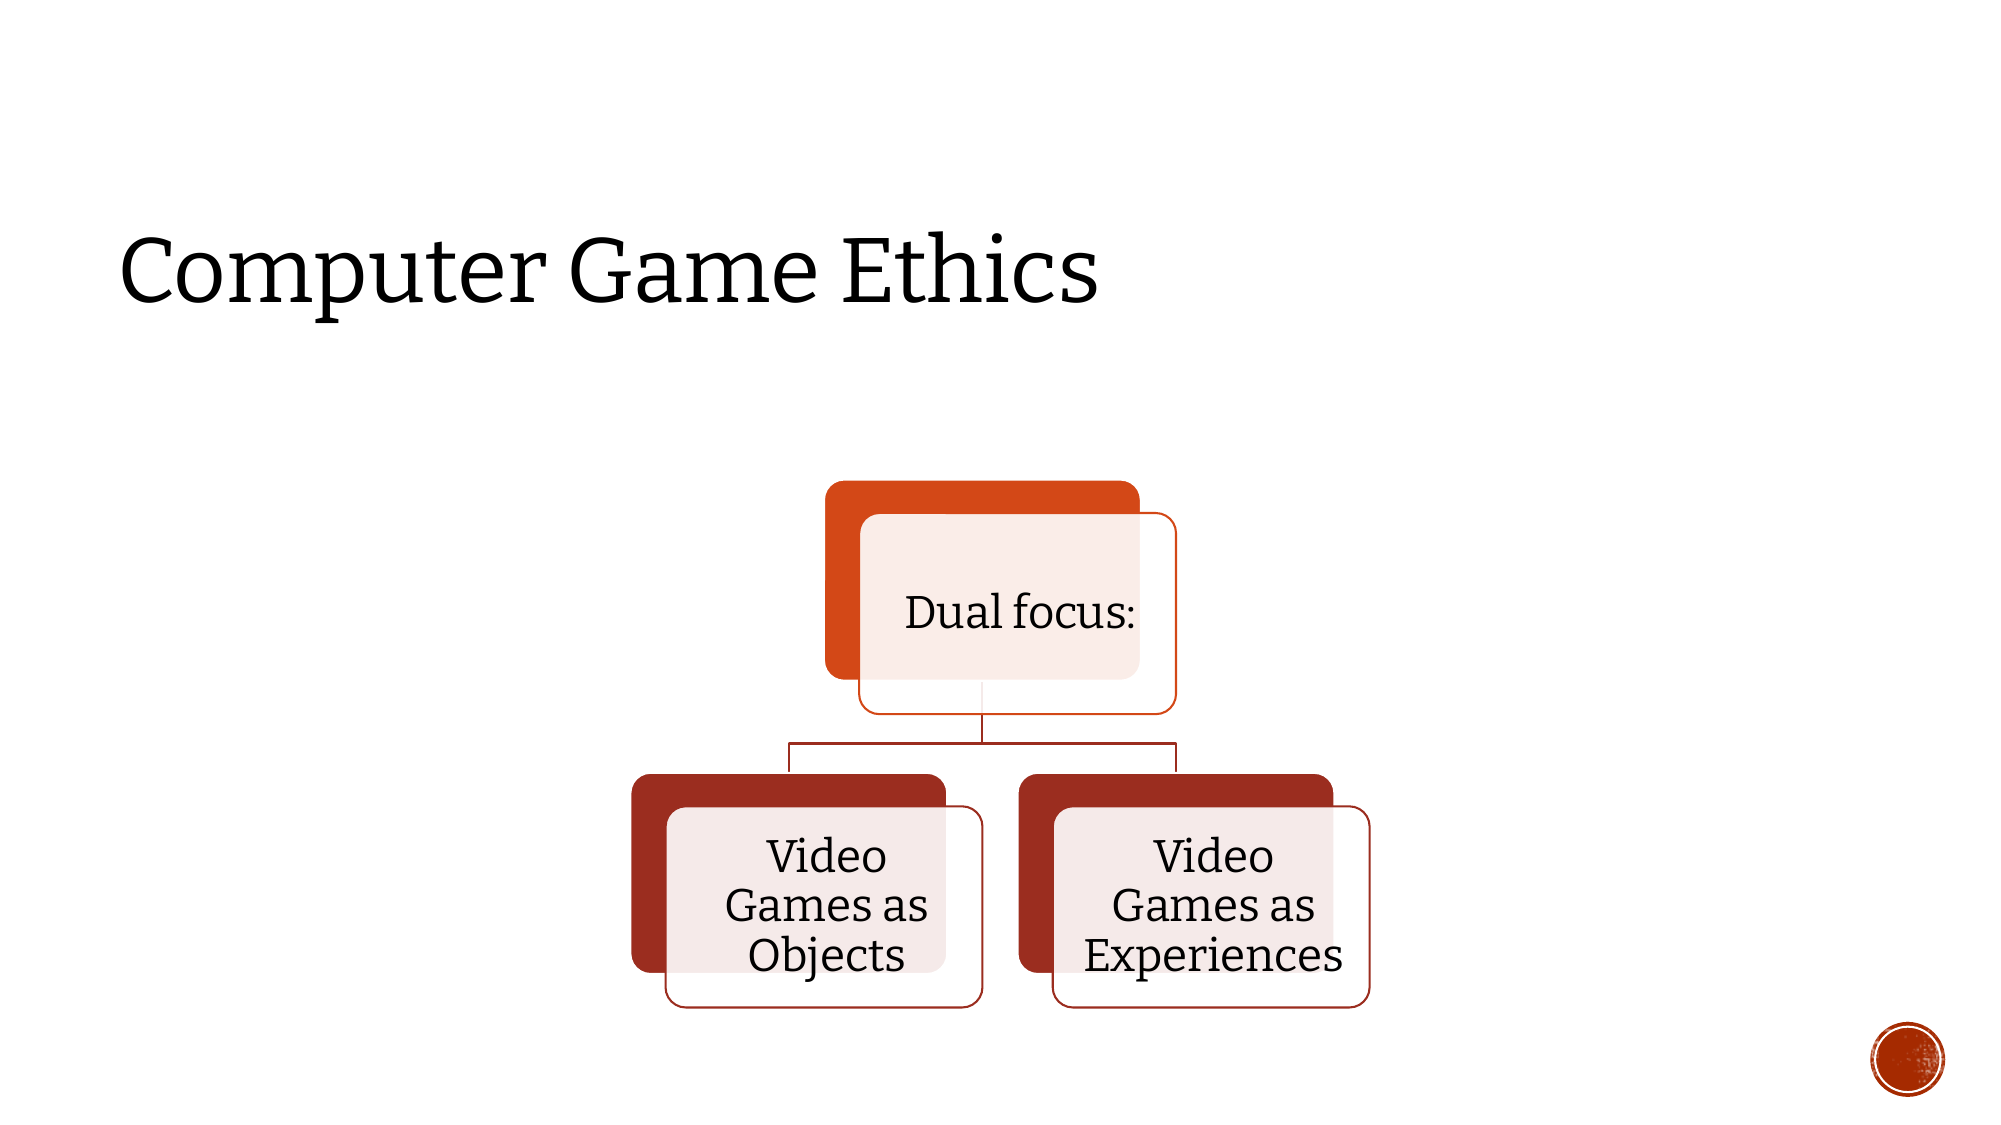

Computer Game Ethics
Dual focus:
Video Games as Objects
Video Games as Experiences